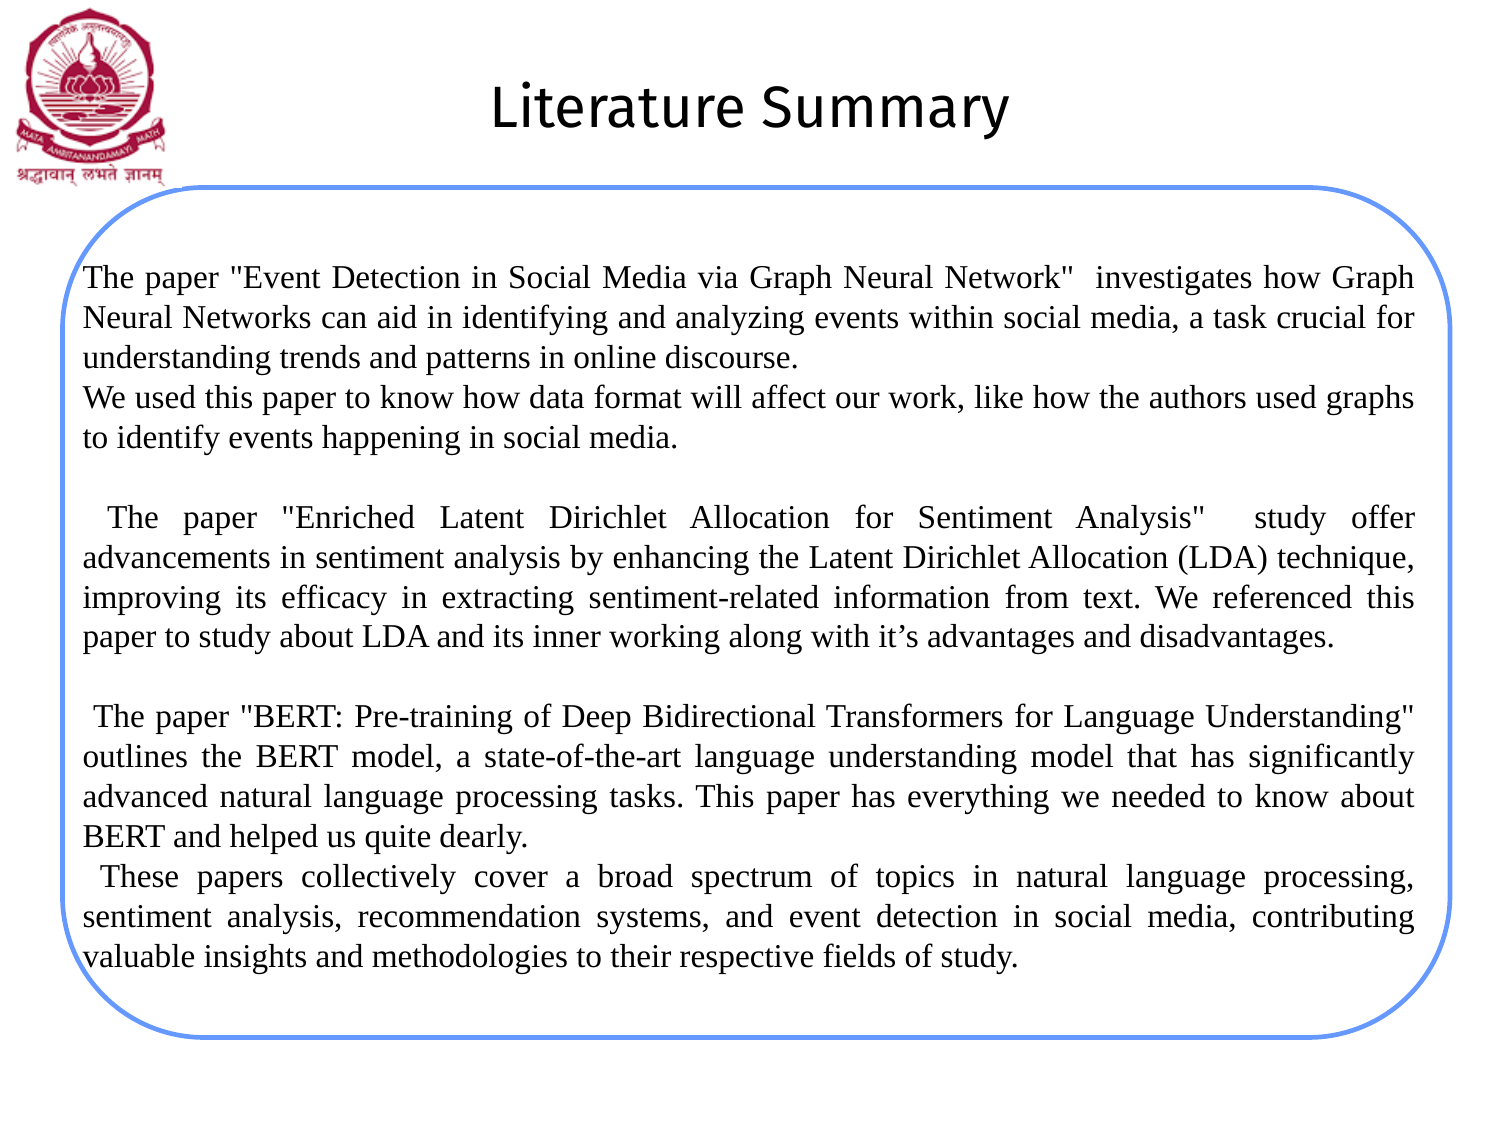

# Literature Summary
The paper "Event Detection in Social Media via Graph Neural Network"  investigates how Graph Neural Networks can aid in identifying and analyzing events within social media, a task crucial for understanding trends and patterns in online discourse.
We used this paper to know how data format will affect our work, like how the authors used graphs to identify events happening in social media.

 The paper "Enriched Latent Dirichlet Allocation for Sentiment Analysis"  study offer advancements in sentiment analysis by enhancing the Latent Dirichlet Allocation (LDA) technique, improving its efficacy in extracting sentiment-related information from text. We referenced this paper to study about LDA and its inner working along with it’s advantages and disadvantages.

 The paper "BERT: Pre-training of Deep Bidirectional Transformers for Language Understanding" outlines the BERT model, a state-of-the-art language understanding model that has significantly advanced natural language processing tasks. This paper has everything we needed to know about BERT and helped us quite dearly.
 These papers collectively cover a broad spectrum of topics in natural language processing, sentiment analysis, recommendation systems, and event detection in social media, contributing valuable insights and methodologies to their respective fields of study.